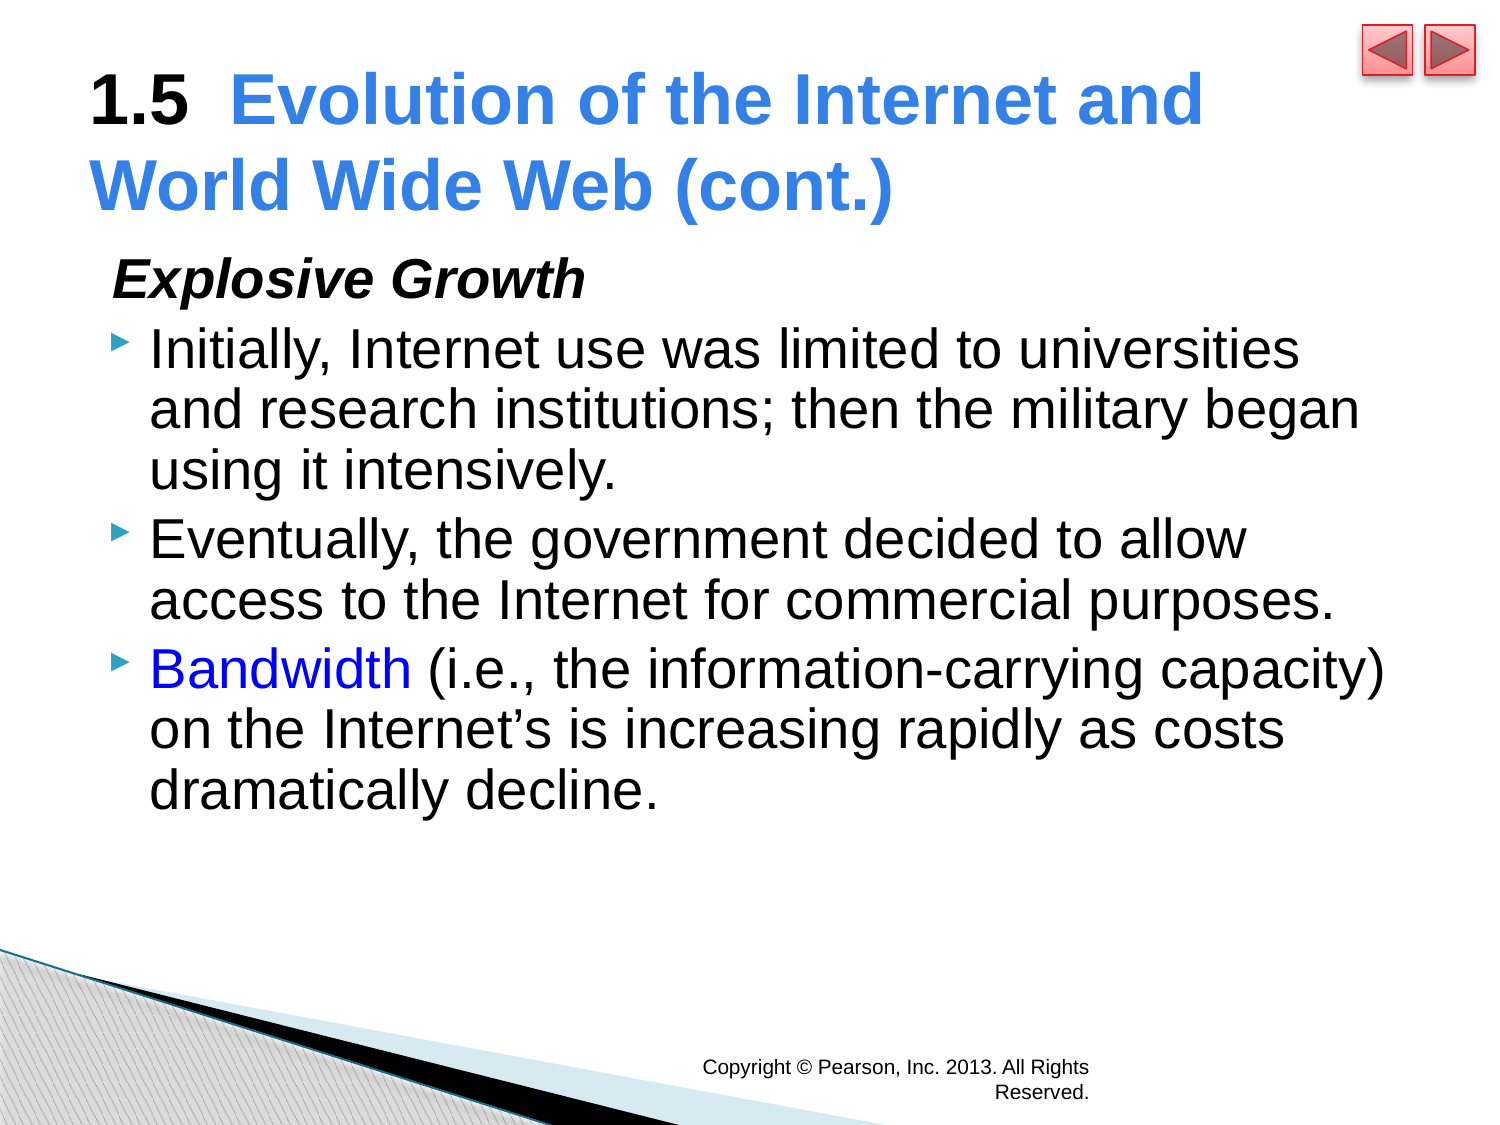

# 1.5  Evolution of the Internet and World Wide Web (cont.)
Explosive Growth
Initially, Internet use was limited to universities and research institutions; then the military began using it intensively.
Eventually, the government decided to allow access to the Internet for commercial purposes.
Bandwidth (i.e., the information-carrying capacity) on the Internet’s is increasing rapidly as costs dramatically decline.
Copyright © Pearson, Inc. 2013. All Rights Reserved.